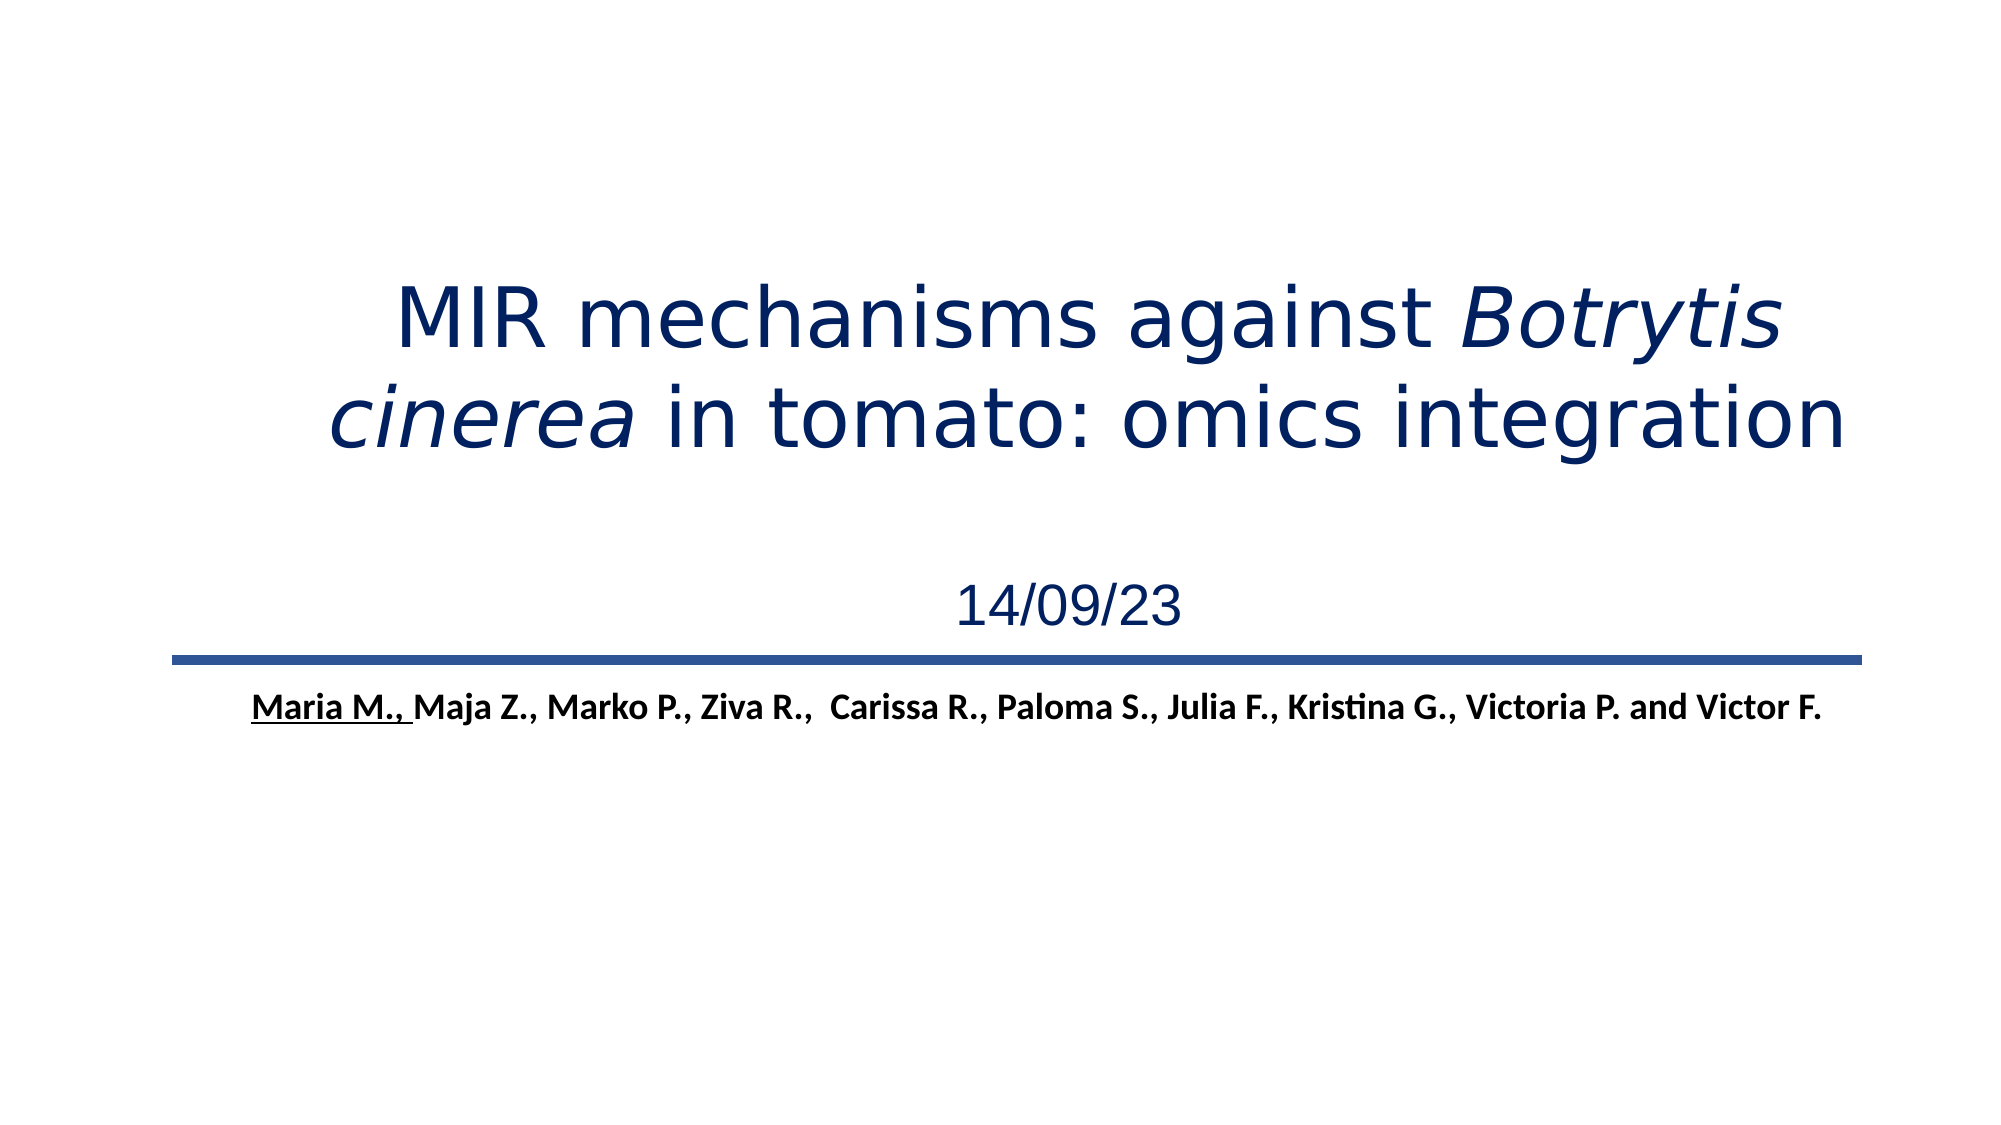

MIR mechanisms against Botrytis cinerea in tomato: omics integration
14/09/23
Maria M., Maja Z., Marko P., Ziva R.,  Carissa R., Paloma S., Julia F., Kristina G., Victoria P. and Victor F.